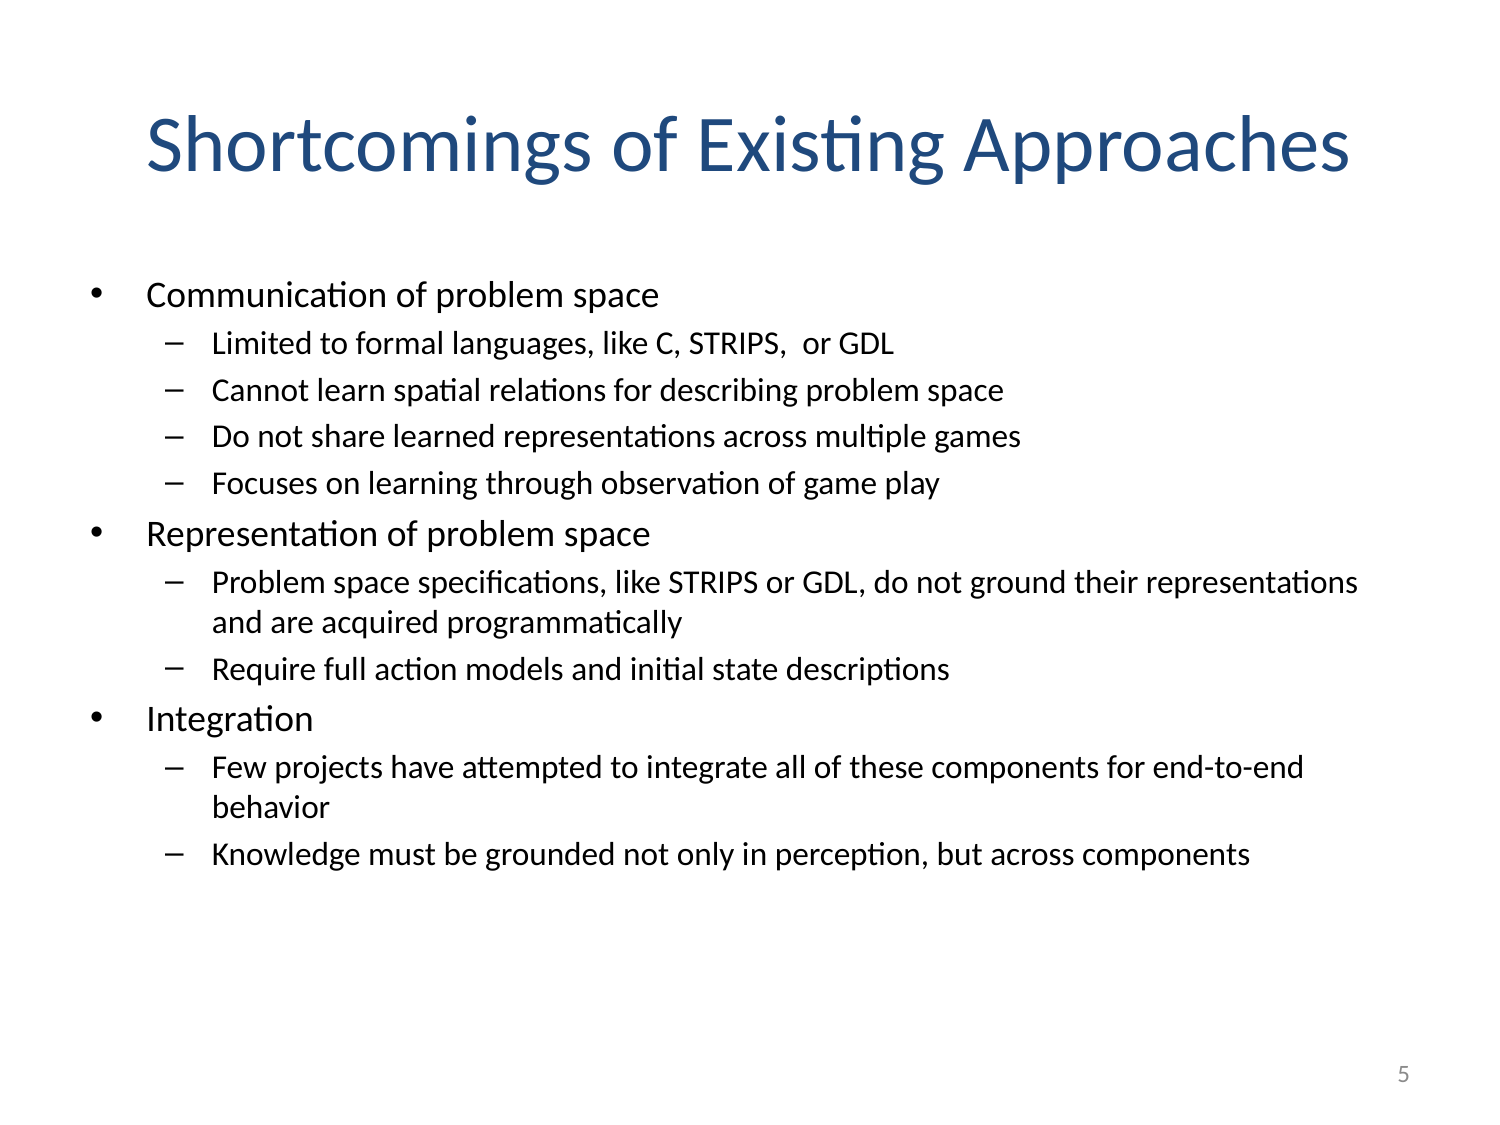

# Shortcomings of Existing Approaches
Communication of problem space
Limited to formal languages, like C, STRIPS,  or GDL
Cannot learn spatial relations for describing problem space
Do not share learned representations across multiple games
Focuses on learning through observation of game play
Representation of problem space
Problem space specifications, like STRIPS or GDL, do not ground their representations and are acquired programmatically
Require full action models and initial state descriptions
Integration
Few projects have attempted to integrate all of these components for end-to-end behavior
Knowledge must be grounded not only in perception, but across components
5